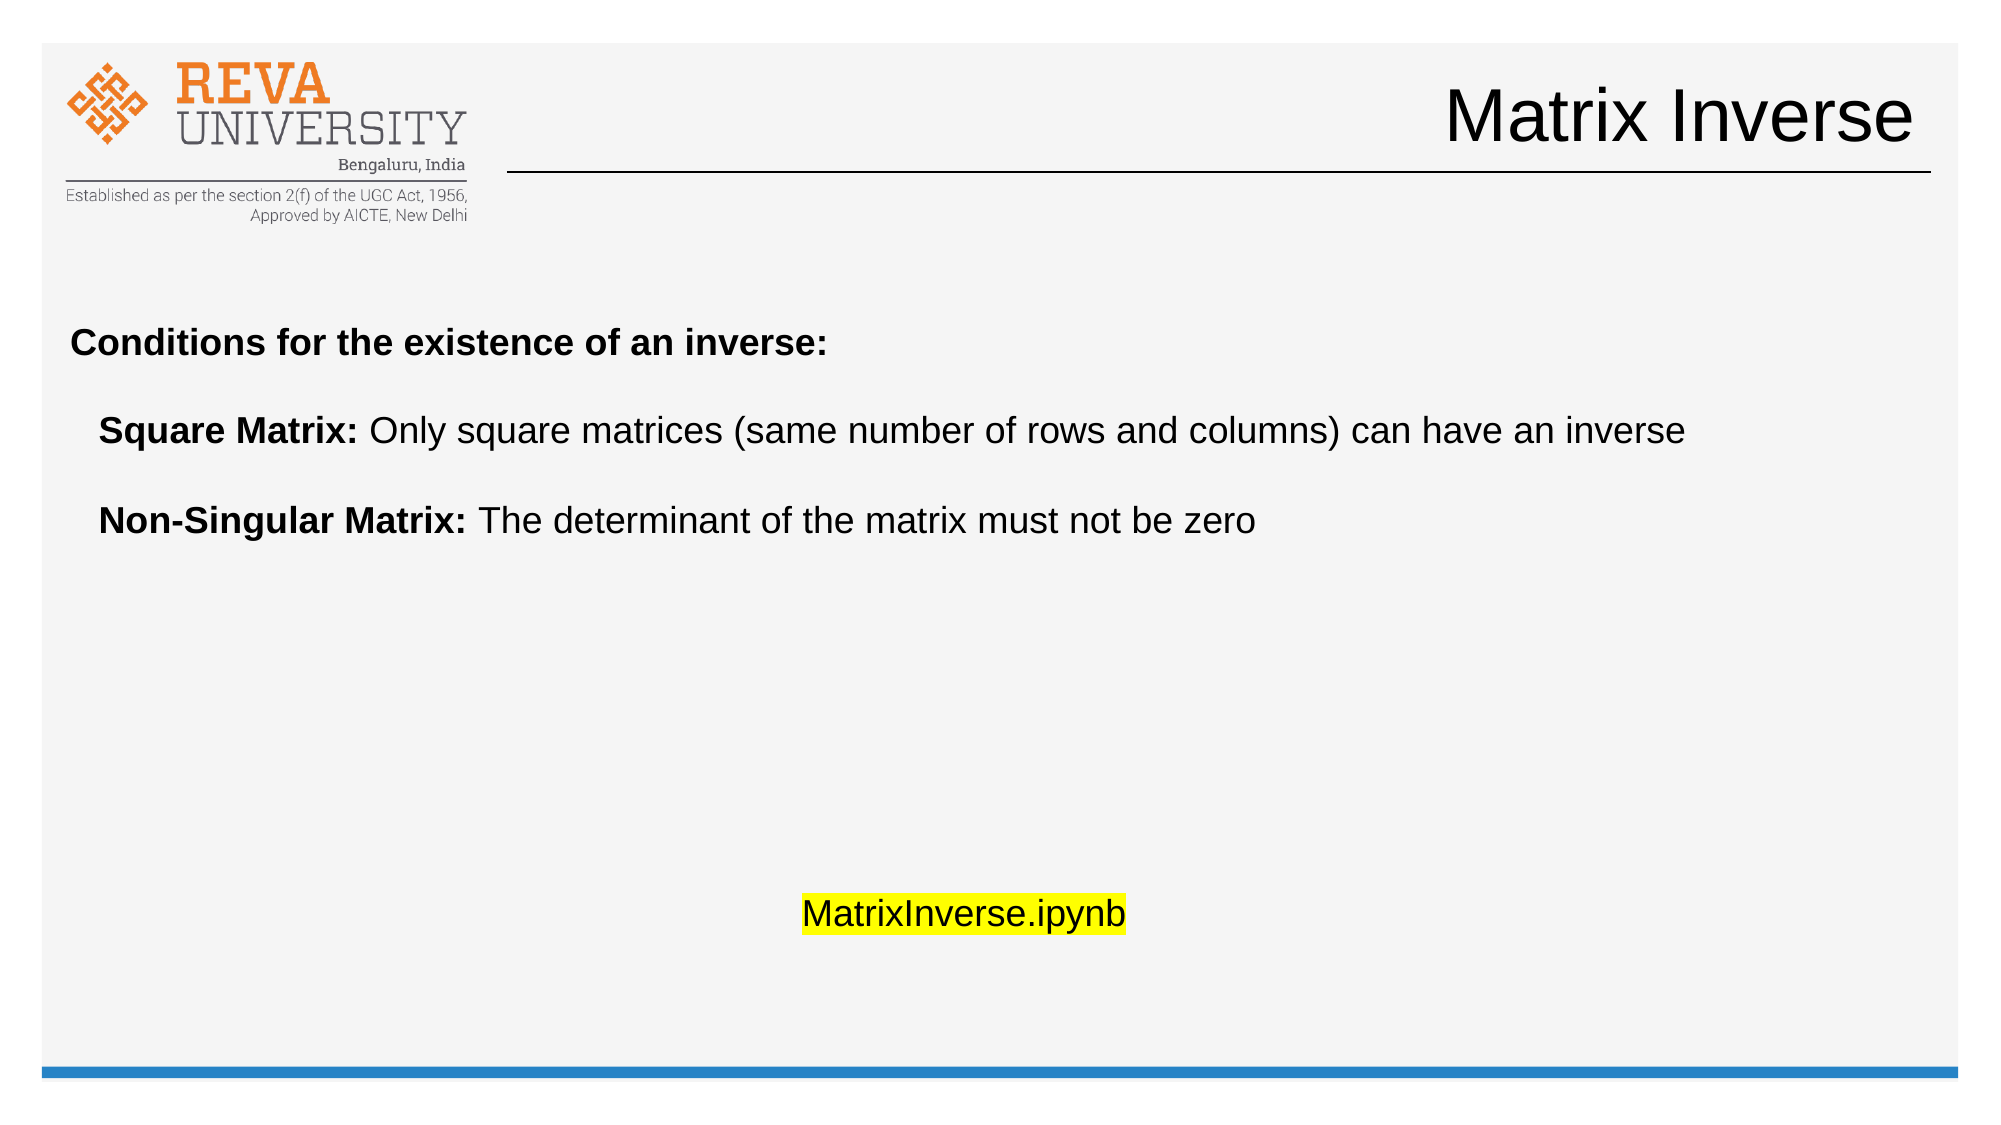

# Matrix Inverse
Conditions for the existence of an inverse:
Square Matrix: Only square matrices (same number of rows and columns) can have an inverse

Non-Singular Matrix: The determinant of the matrix must not be zero
MatrixInverse.ipynb